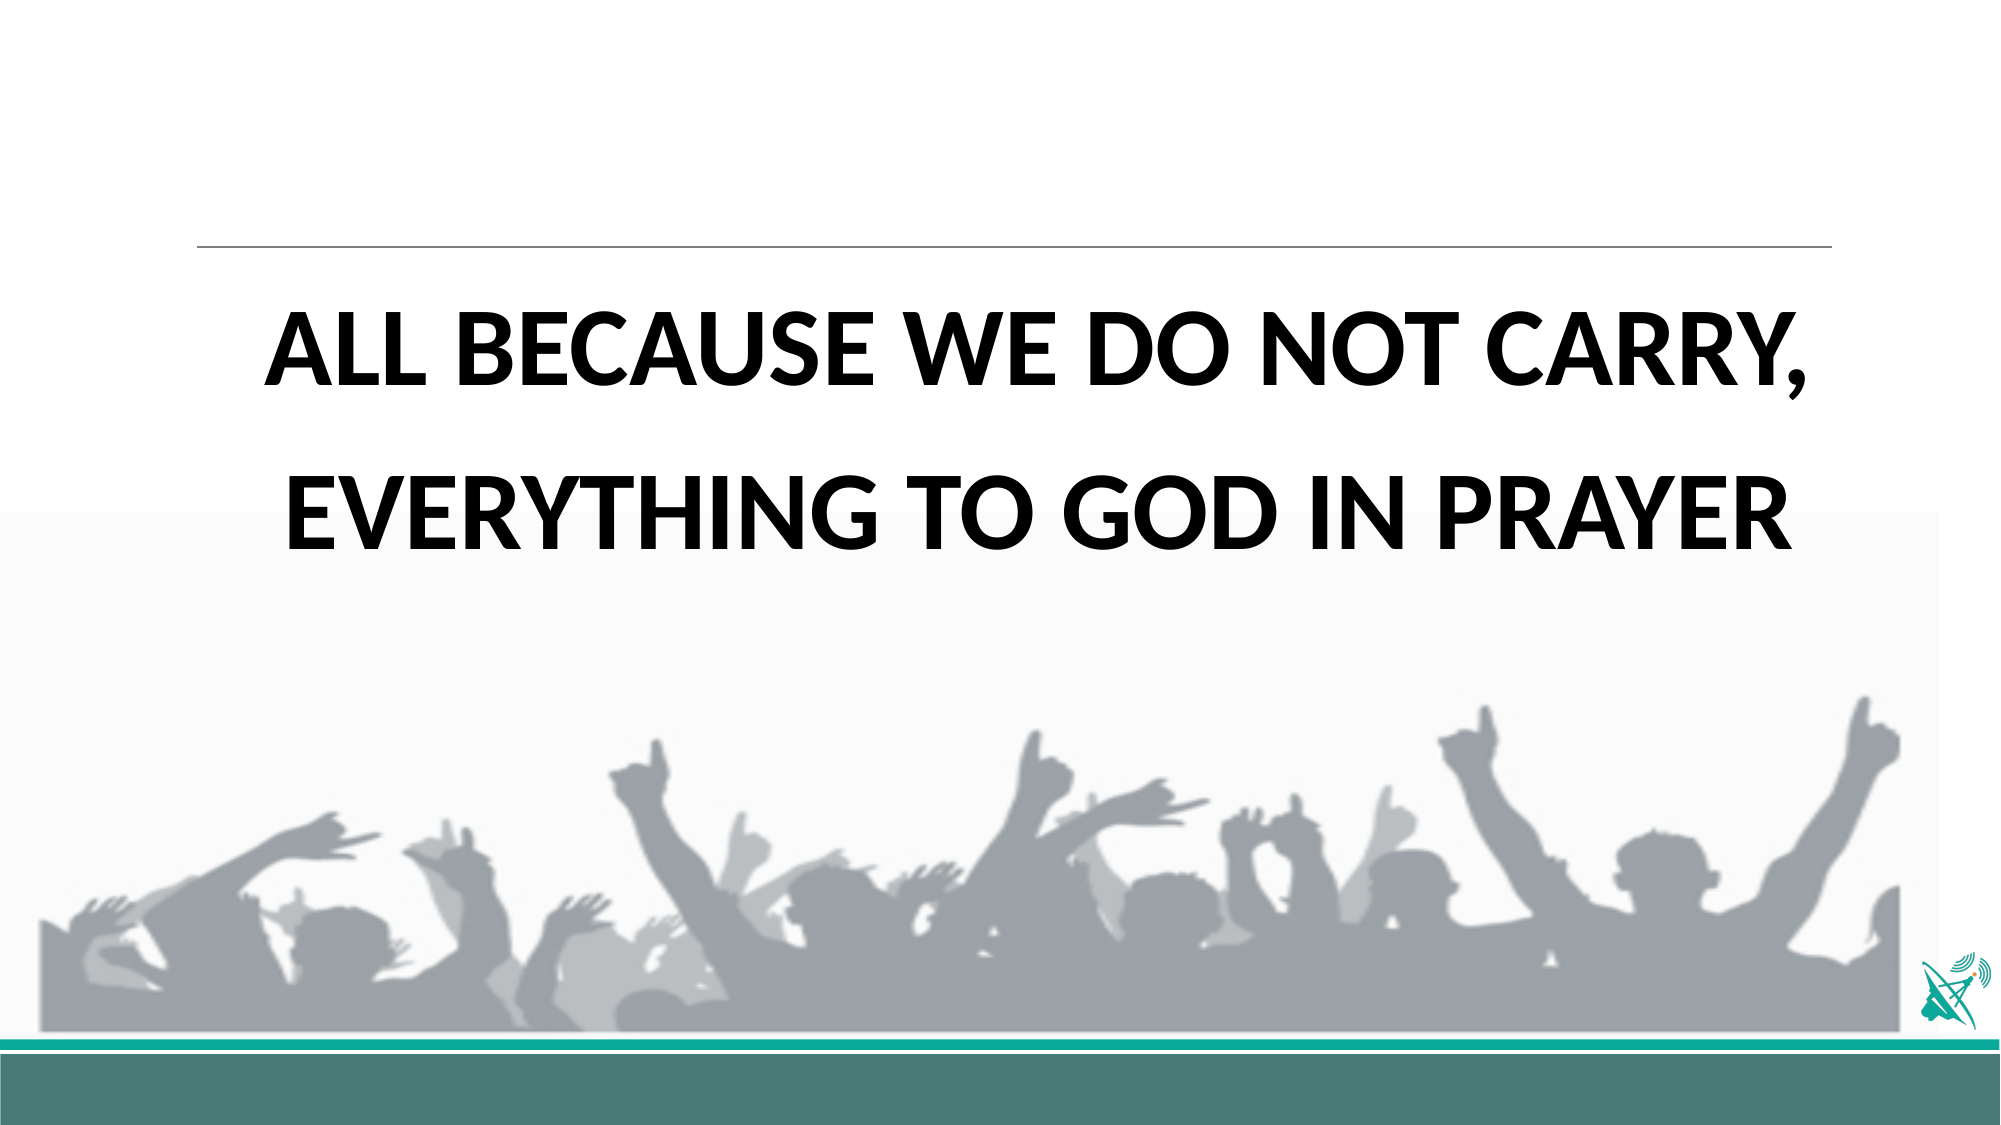

ALL BECAUSE WE DO NOT CARRY,
EVERYTHING TO GOD IN PRAYER